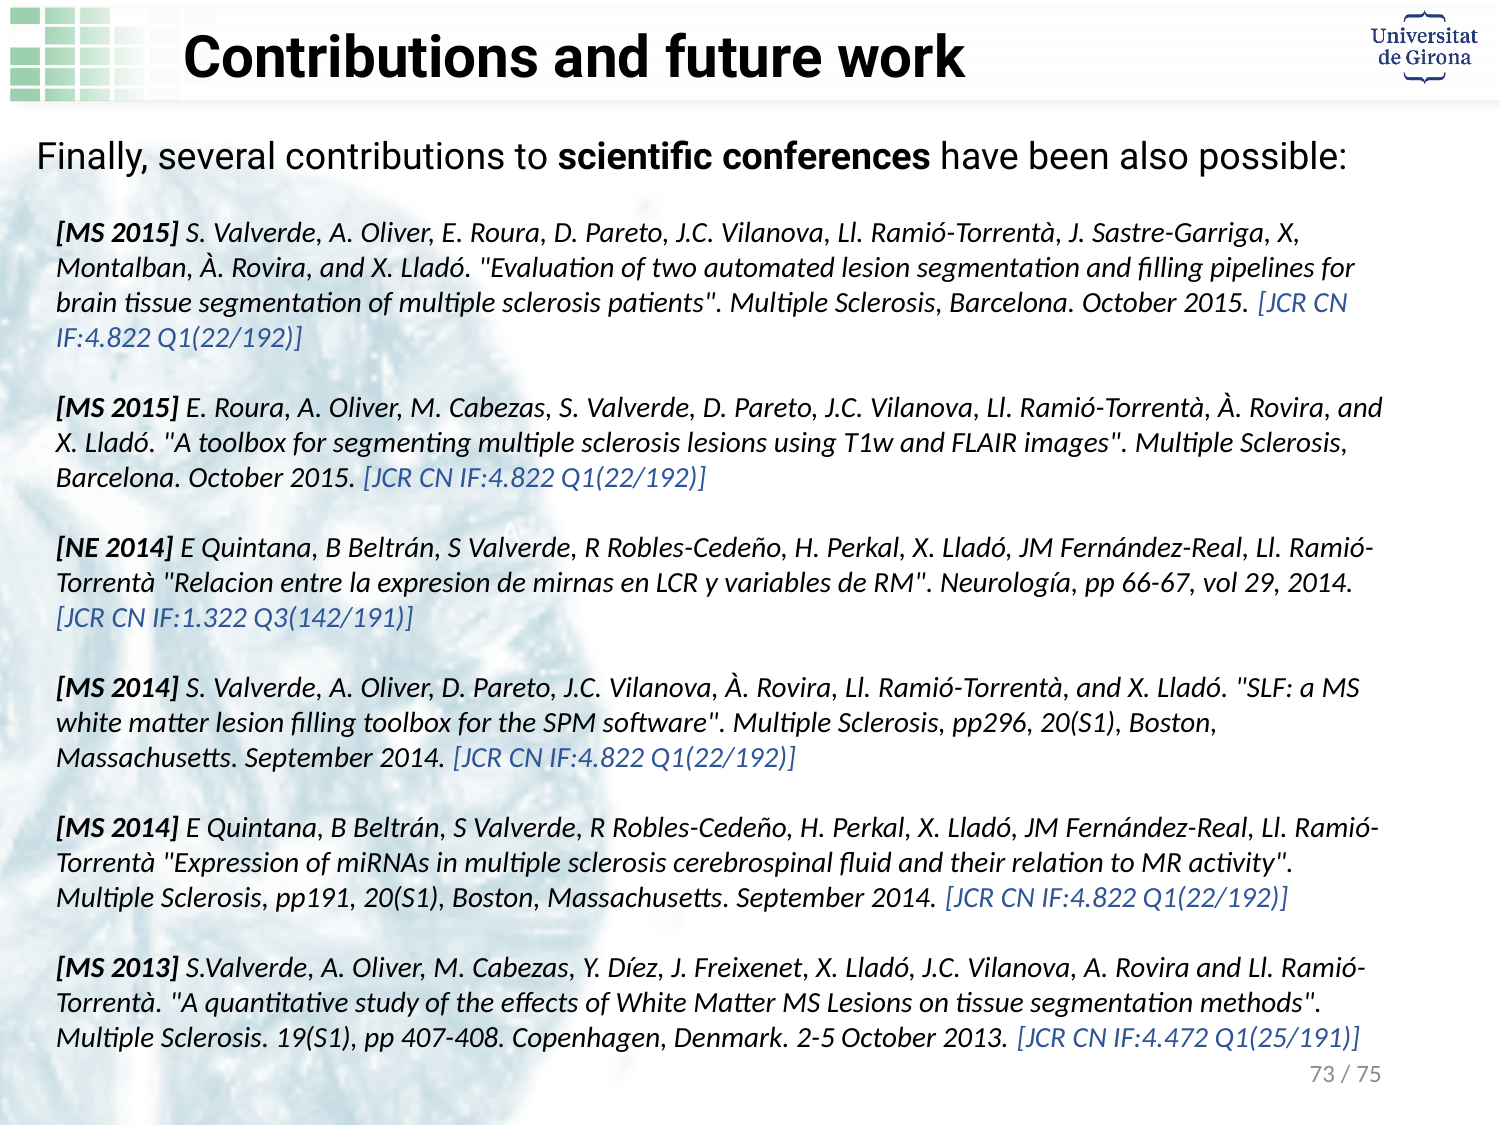

Contributions and future work
Finally, several contributions to scientific conferences have been also possible:
[MS 2015] S. Valverde, A. Oliver, E. Roura, D. Pareto, J.C. Vilanova, Ll. Ramió-Torrentà, J. Sastre-Garriga, X, Montalban, À. Rovira, and X. Lladó. "Evaluation of two automated lesion segmentation and filling pipelines for brain tissue segmentation of multiple sclerosis patients". Multiple Sclerosis, Barcelona. October 2015. [JCR CN IF:4.822 Q1(22/192)]

[MS 2015] E. Roura, A. Oliver, M. Cabezas, S. Valverde, D. Pareto, J.C. Vilanova, Ll. Ramió-Torrentà, À. Rovira, and X. Lladó. "A toolbox for segmenting multiple sclerosis lesions using T1w and FLAIR images". Multiple Sclerosis, Barcelona. October 2015. [JCR CN IF:4.822 Q1(22/192)]

[NE 2014] E Quintana, B Beltrán, S Valverde, R Robles-Cedeño, H. Perkal, X. Lladó, JM Fernández-Real, Ll. Ramió-Torrentà "Relacion entre la expresion de mirnas en LCR y variables de RM". Neurología, pp 66-67, vol 29, 2014.
[JCR CN IF:1.322 Q3(142/191)]
[MS 2014] S. Valverde, A. Oliver, D. Pareto, J.C. Vilanova, À. Rovira, Ll. Ramió-Torrentà, and X. Lladó. "SLF: a MS white matter lesion filling toolbox for the SPM software". Multiple Sclerosis, pp296, 20(S1), Boston, Massachusetts. September 2014. [JCR CN IF:4.822 Q1(22/192)]
[MS 2014] E Quintana, B Beltrán, S Valverde, R Robles-Cedeño, H. Perkal, X. Lladó, JM Fernández-Real, Ll. Ramió-Torrentà "Expression of miRNAs in multiple sclerosis cerebrospinal fluid and their relation to MR activity".
Multiple Sclerosis, pp191, 20(S1), Boston, Massachusetts. September 2014. [JCR CN IF:4.822 Q1(22/192)]
[MS 2013] S.Valverde, A. Oliver, M. Cabezas, Y. Díez, J. Freixenet, X. Lladó, J.C. Vilanova, A. Rovira and Ll. Ramió-Torrentà. "A quantitative study of the effects of White Matter MS Lesions on tissue segmentation methods". Multiple Sclerosis. 19(S1), pp 407-408. Copenhagen, Denmark. 2-5 October 2013. [JCR CN IF:4.472 Q1(25/191)]
73 / 75